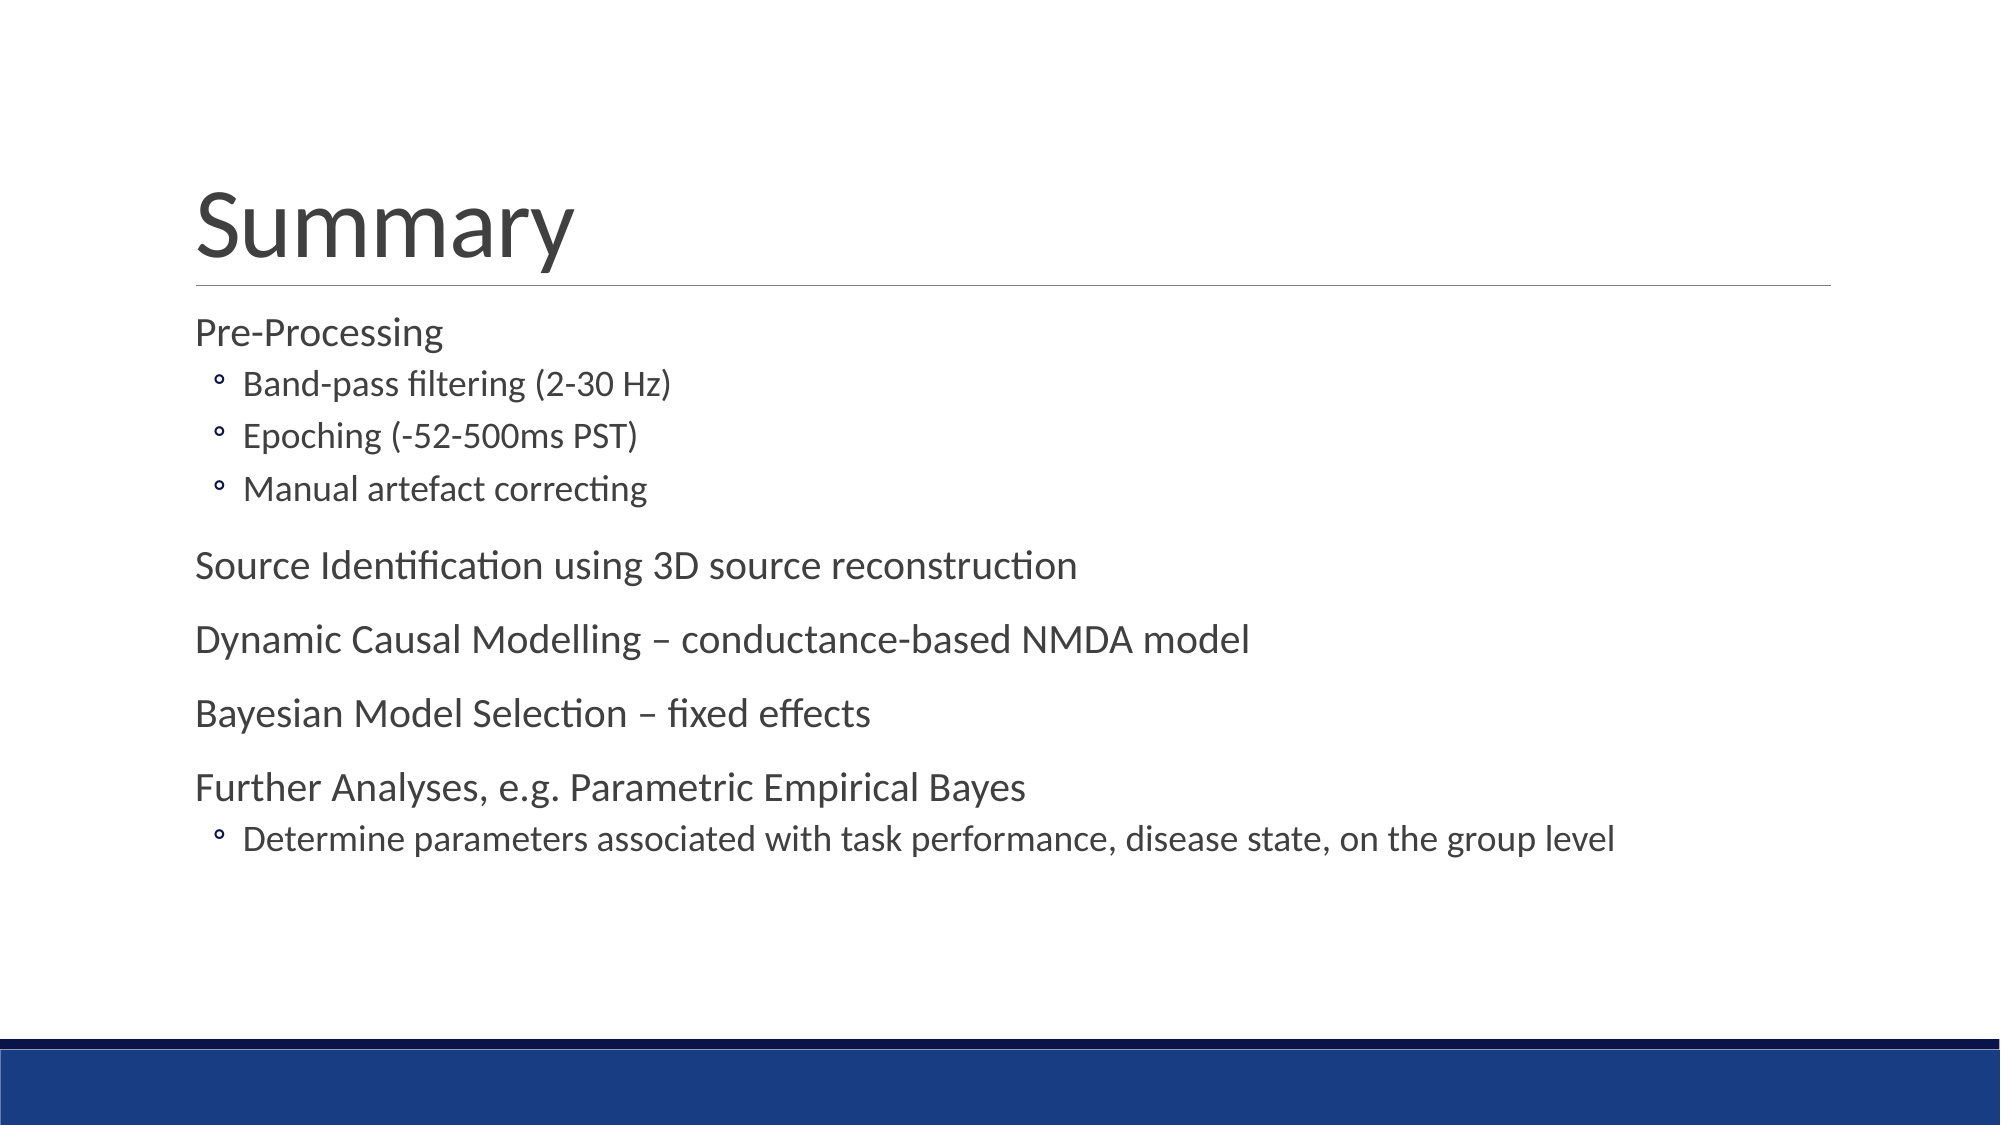

# Summary
Pre-Processing
Band-pass filtering (2-30 Hz)
Epoching (-52-500ms PST)
Manual artefact correcting
Source Identification using 3D source reconstruction
Dynamic Causal Modelling – conductance-based NMDA model
Bayesian Model Selection – fixed effects
Further Analyses, e.g. Parametric Empirical Bayes
Determine parameters associated with task performance, disease state, on the group level